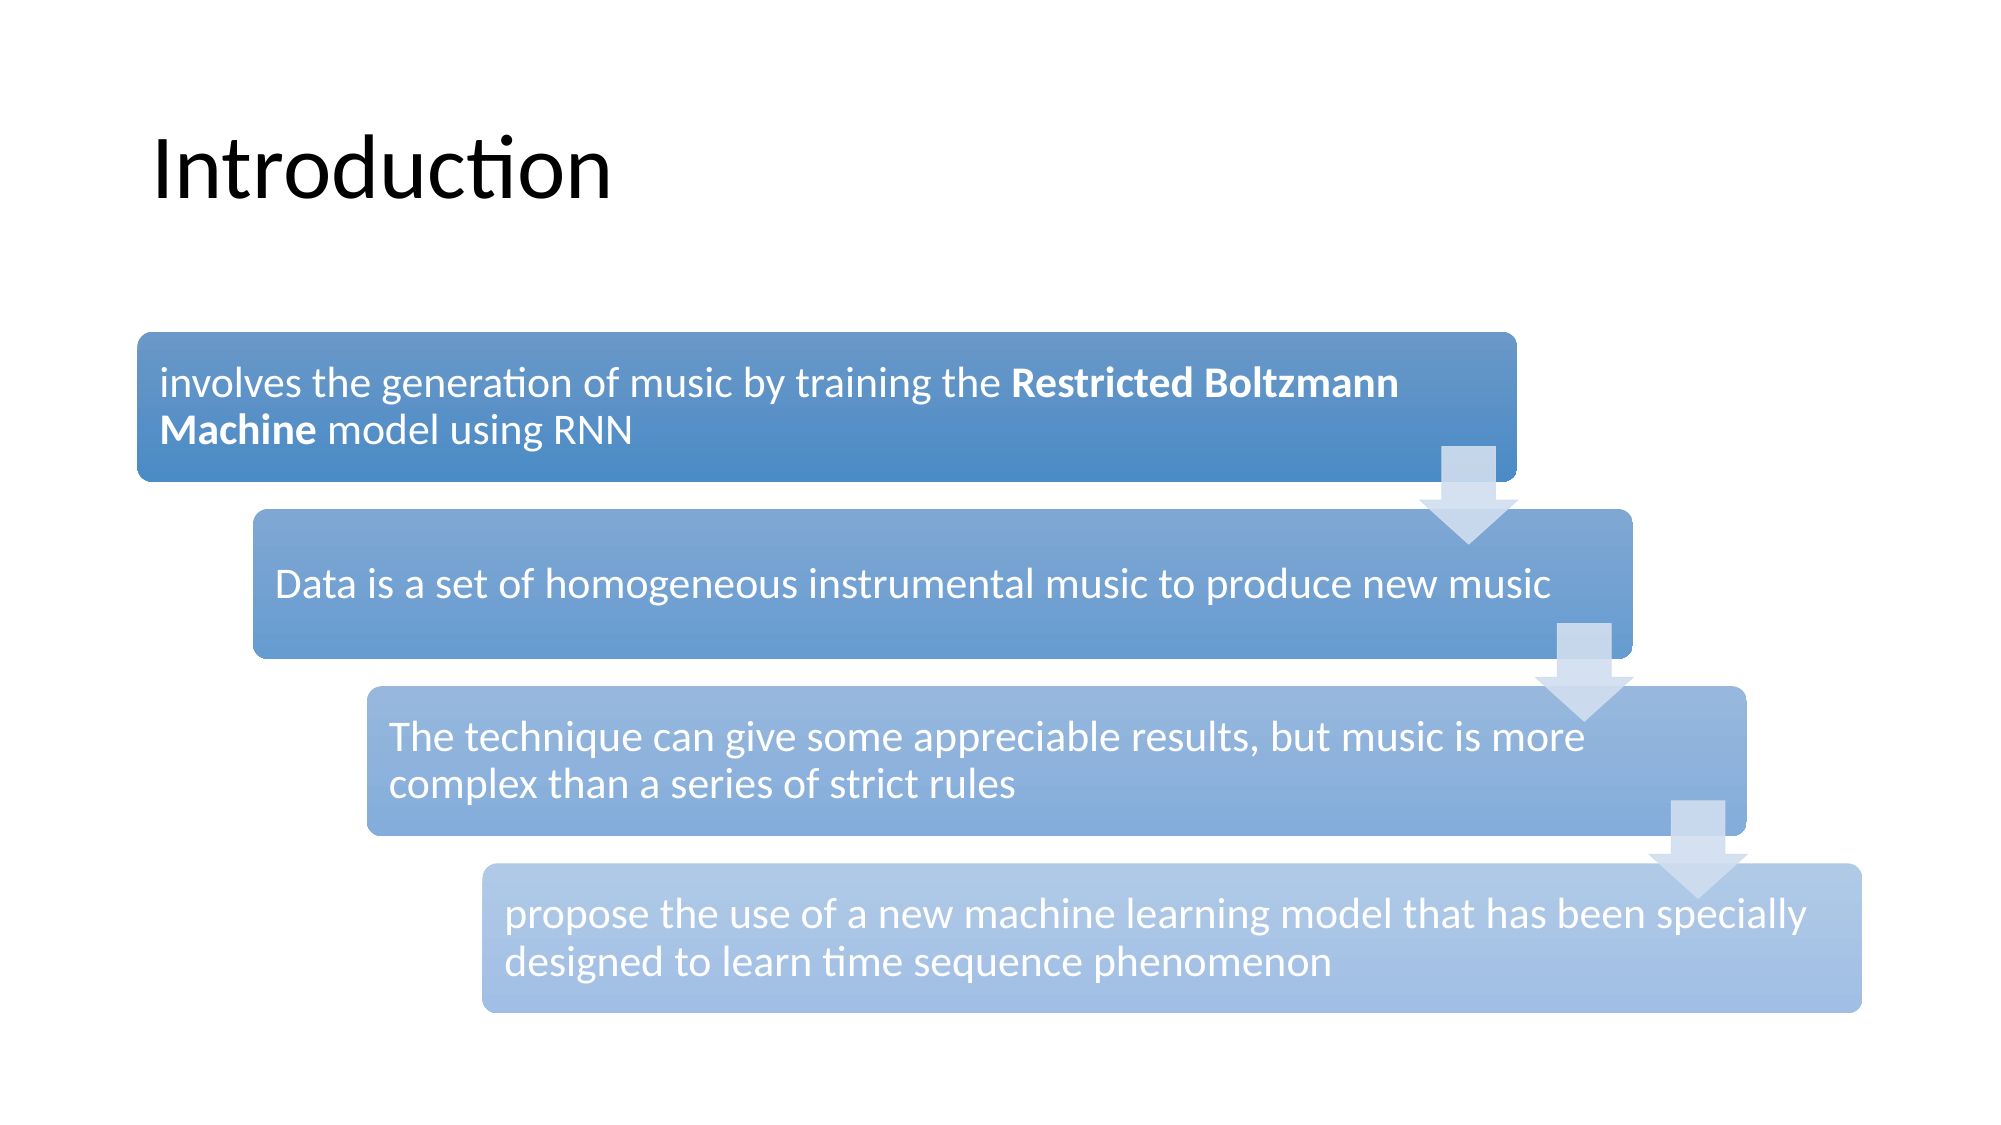

# Introduction
involves the generation of music by training the Restricted Boltzmann Machine model using RNN
Data is a set of homogeneous instrumental music to produce new music
The technique can give some appreciable results, but music is more complex than a series of strict rules
propose the use of a new machine learning model that has been specially designed to learn time sequence phenomenon